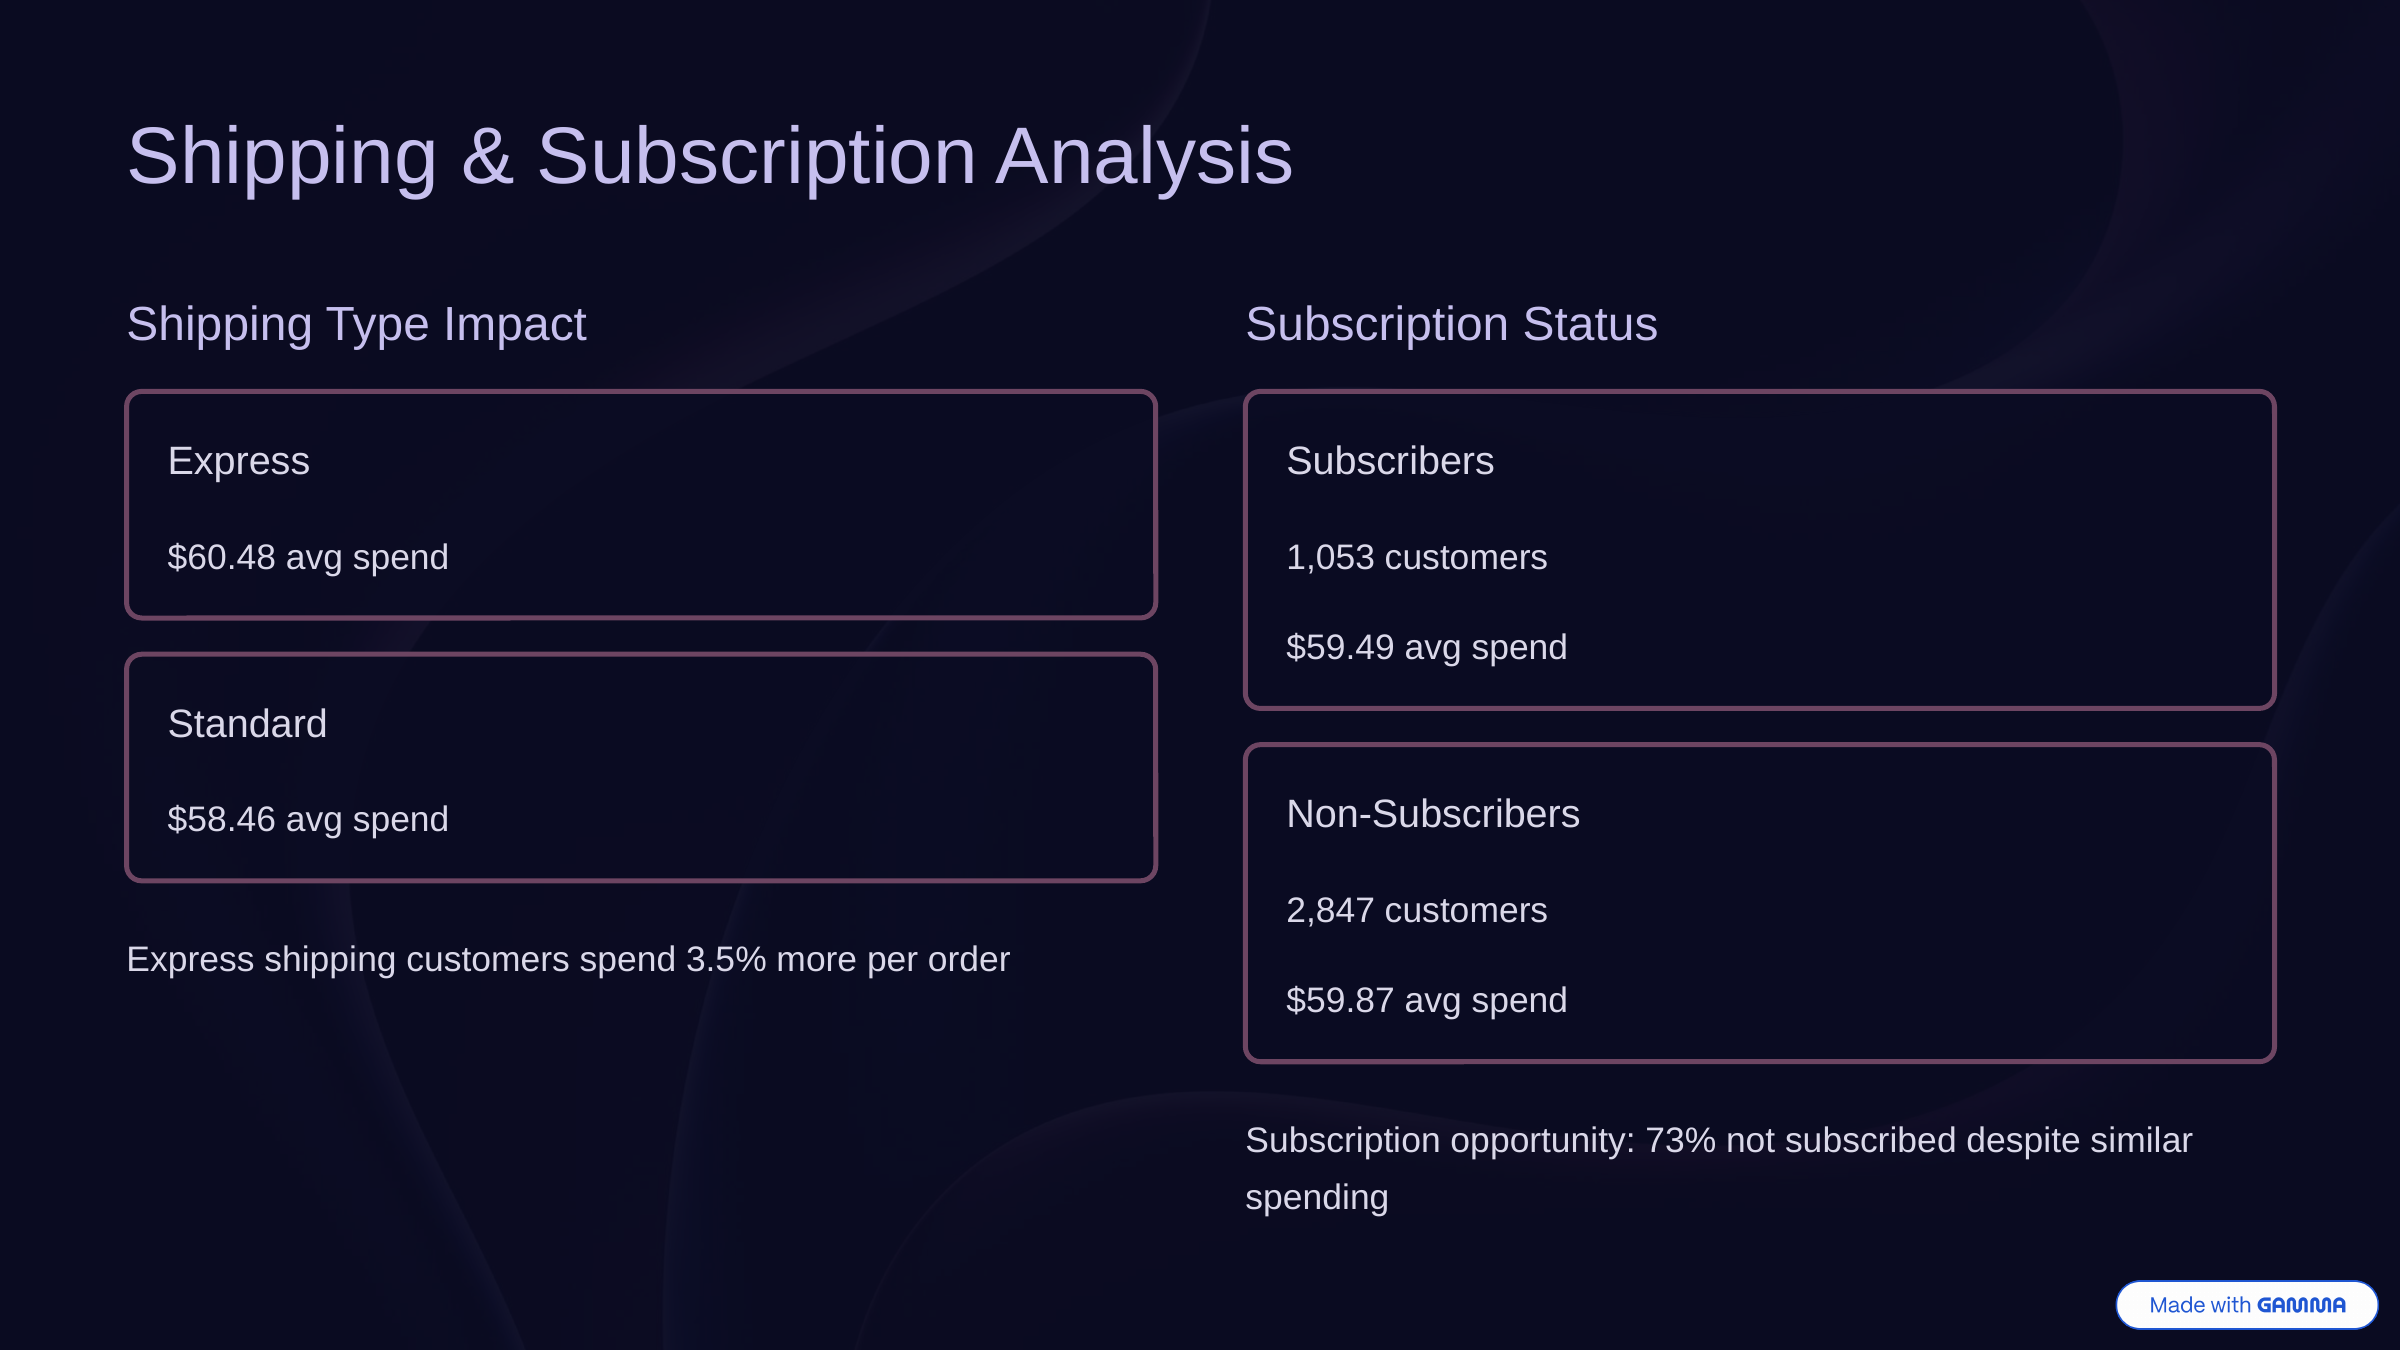

Shipping & Subscription Analysis
Shipping Type Impact
Subscription Status

Express
Subscribers
$60.48 avg spend
1,053 customers
$59.49 avg spend

Standard

$58.46 avg spend
Non-Subscribers
2,847 customers
Express shipping customers spend 3.5% more per order
$59.87 avg spend
Subscription opportunity: 73% not subscribed despite similar spending